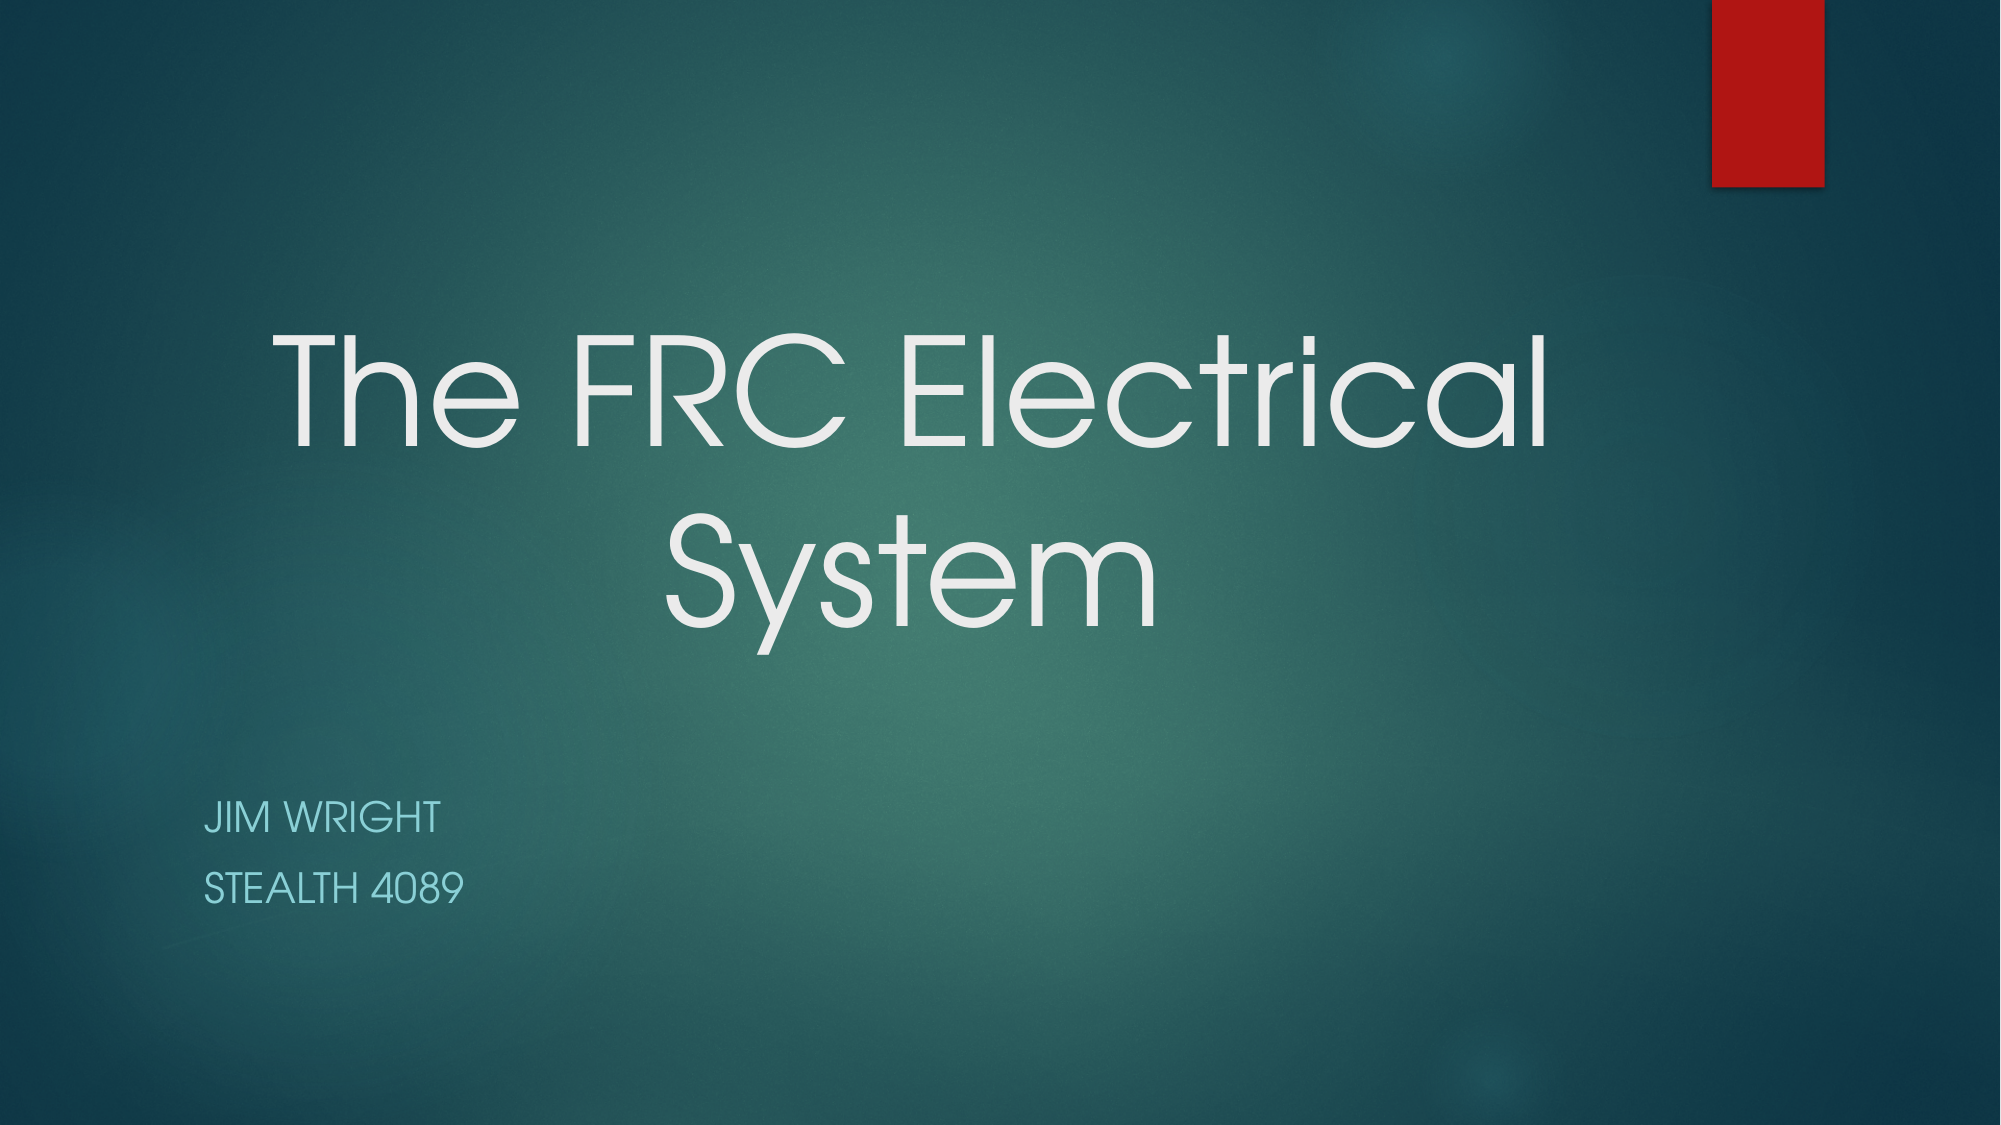

# The FRC Electrical System
Jim Wright
STEALTH 4089